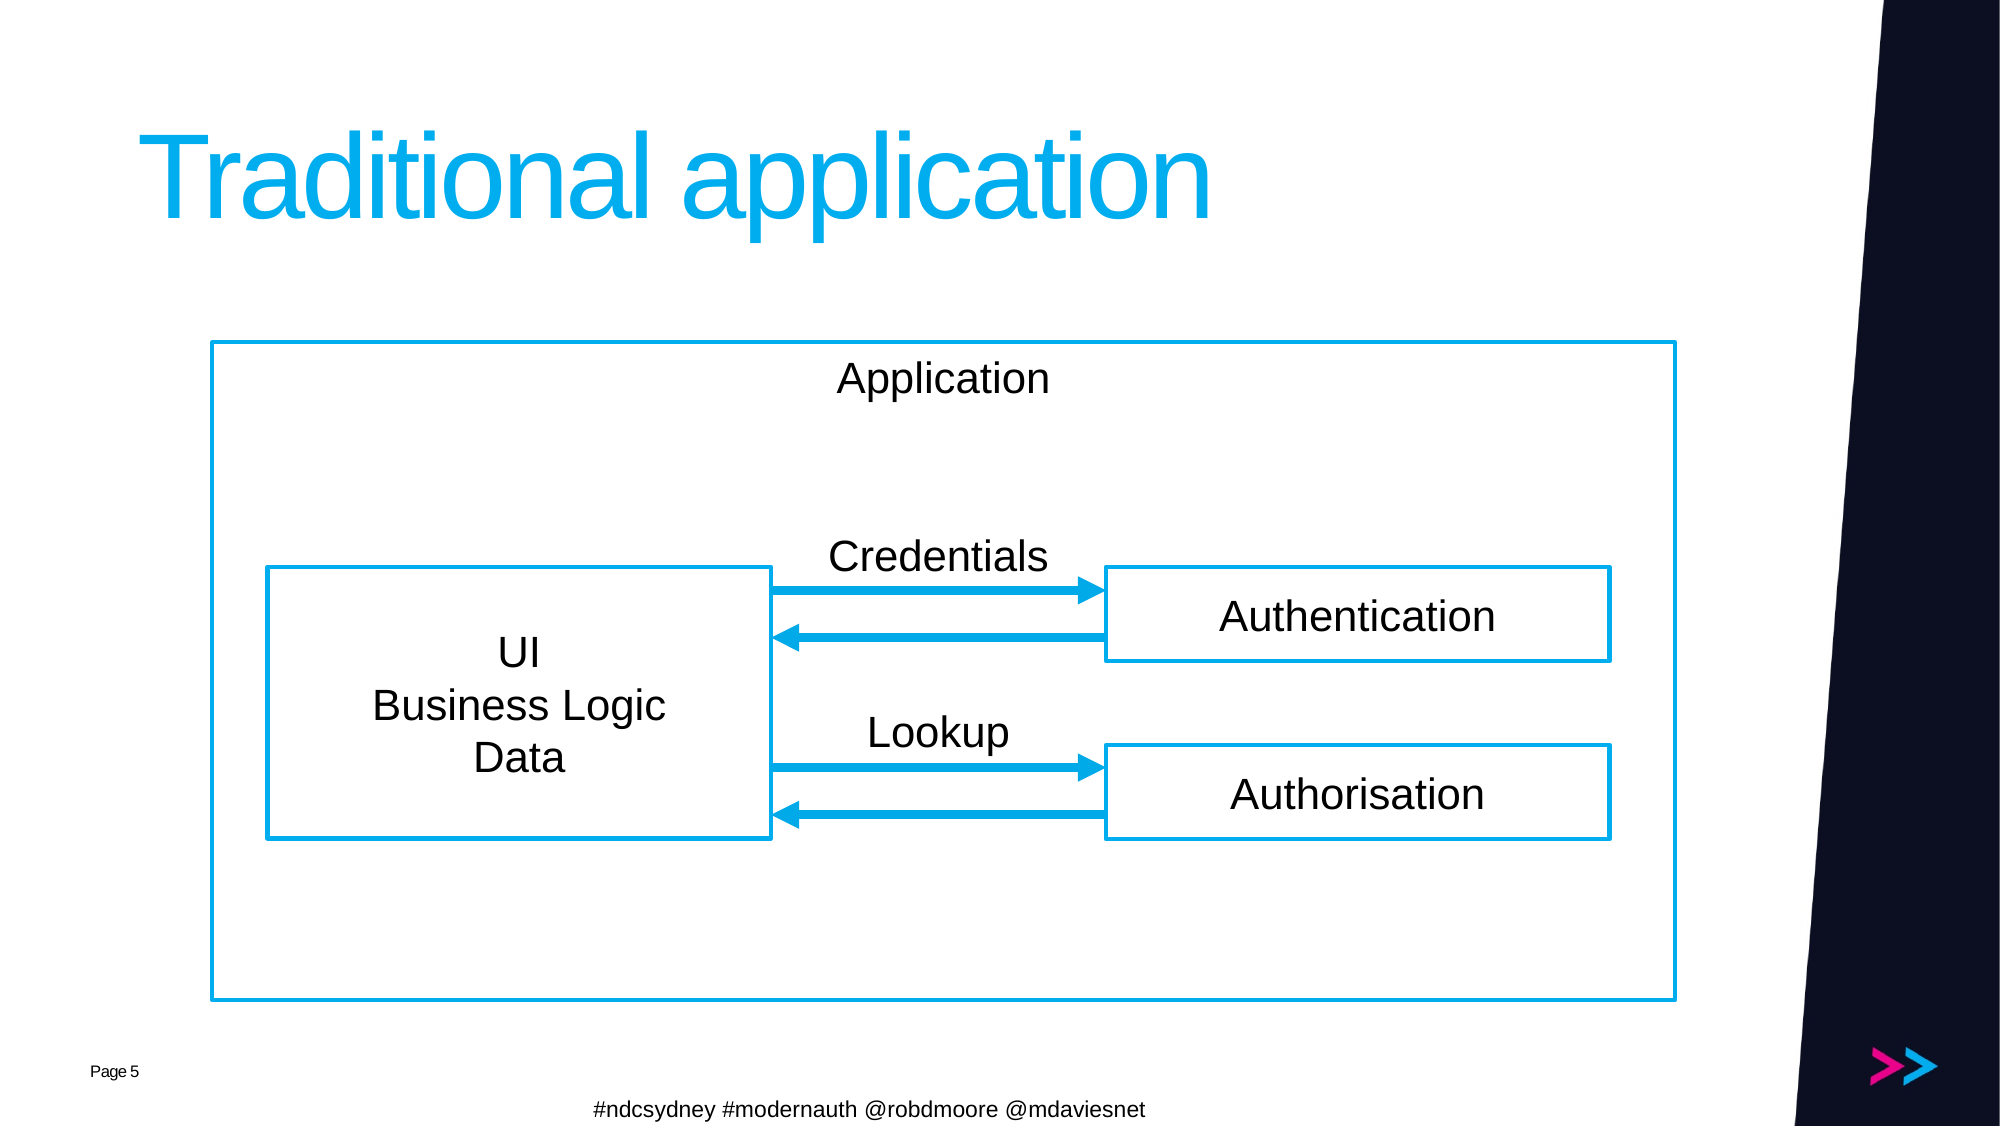

# Traditional application
Application
Credentials
UI
Business Logic
Data
Authentication
Lookup
Authorisation
5